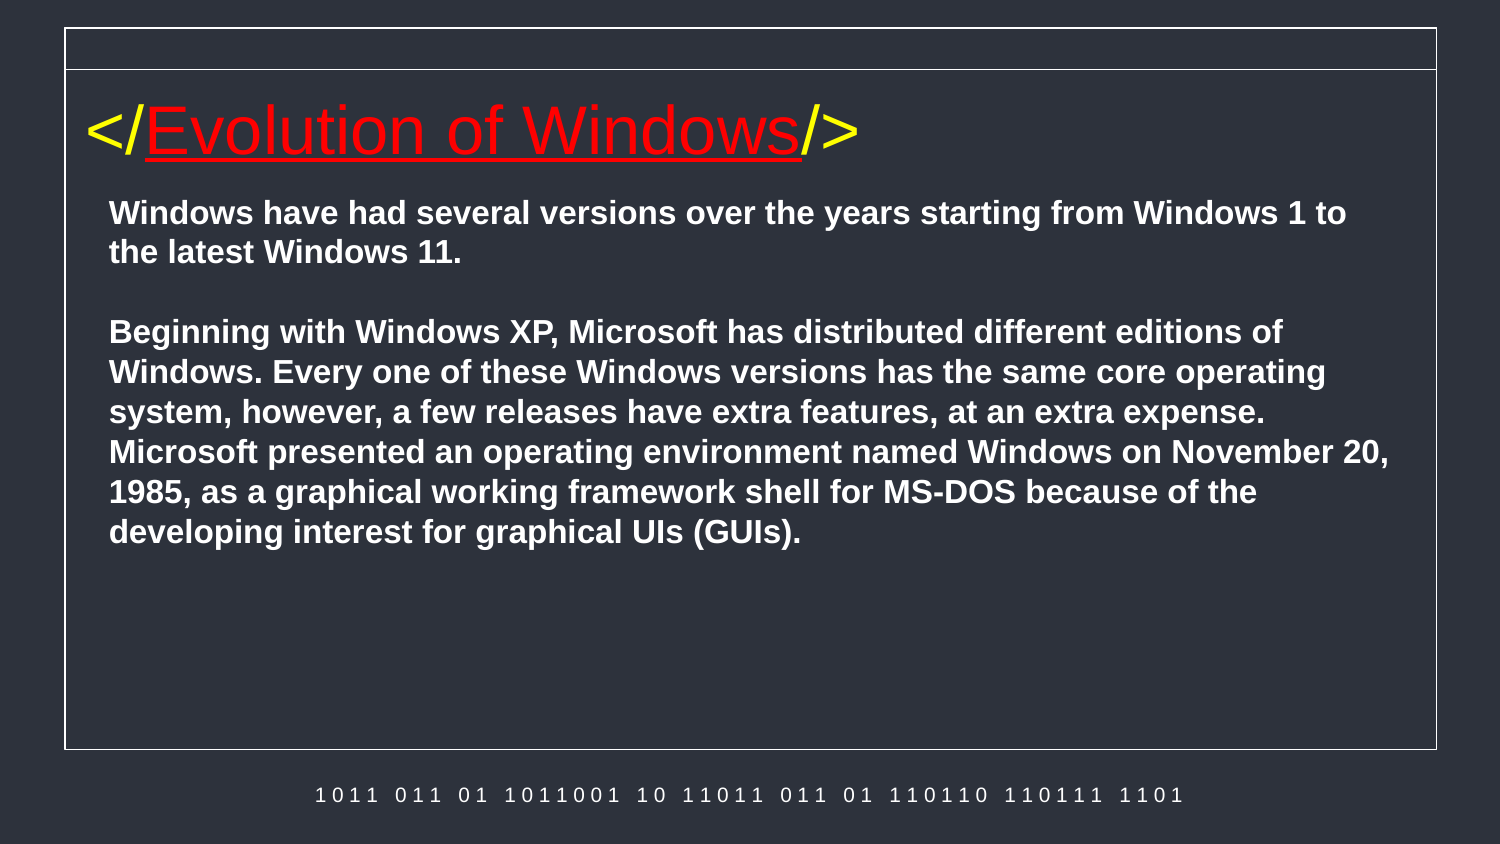

</Evolution of Windows/>
Windows have had several versions over the years starting from Windows 1 to the latest Windows 11.

Beginning with Windows XP, Microsoft has distributed different editions of Windows. Every one of these Windows versions has the same core operating system, however, a few releases have extra features, at an extra expense. Microsoft presented an operating environment named Windows on November 20, 1985, as a graphical working framework shell for MS-DOS because of the developing interest for graphical UIs (GUIs).